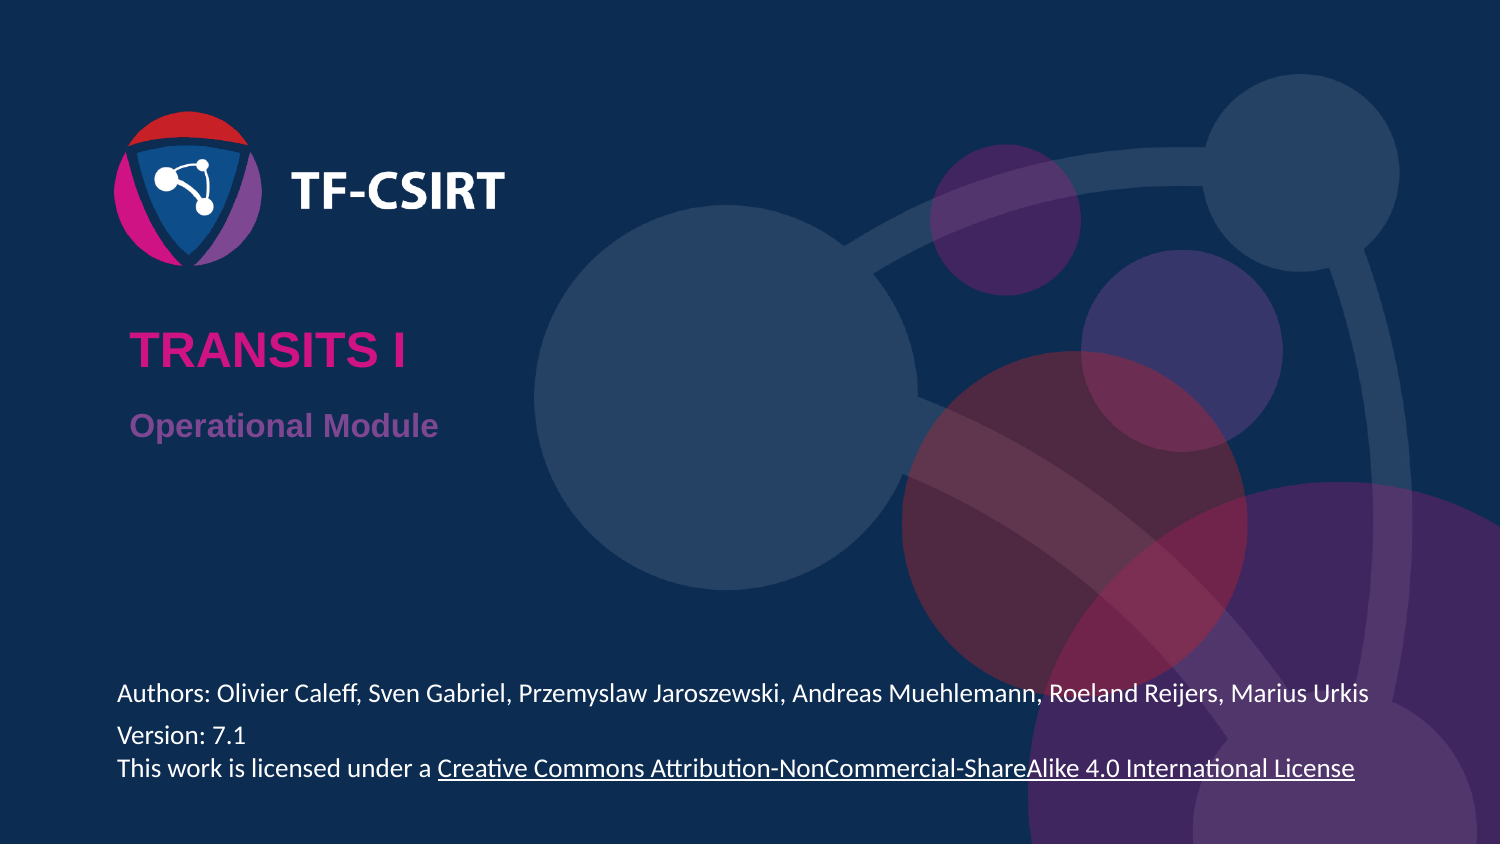

TRANSITS I

Operational Module

Authors: Olivier Caleff, Sven Gabriel, Przemyslaw Jaroszewski, Andreas Muehlemann, Roeland Reijers, Marius Urkis

Version: 7.1
This work is licensed under a Creative Commons Attribution-NonCommercial-ShareAlike 4.0 International License